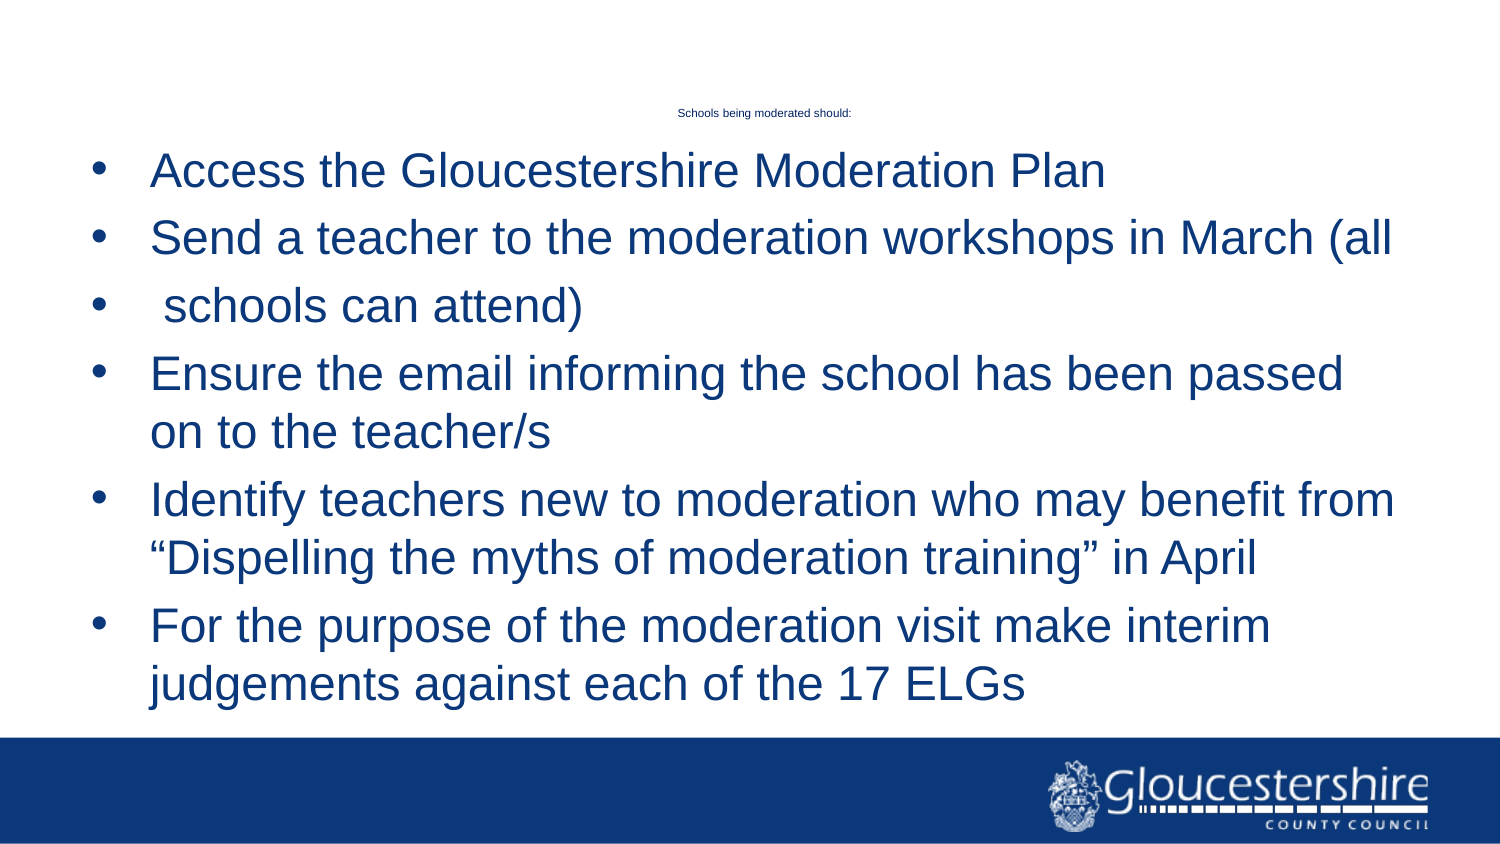

# Schools being moderated should:
Access the Gloucestershire Moderation Plan
Send a teacher to the moderation workshops in March (all
 schools can attend)
Ensure the email informing the school has been passed on to the teacher/s
Identify teachers new to moderation who may benefit from “Dispelling the myths of moderation training” in April
For the purpose of the moderation visit make interim judgements against each of the 17 ELGs